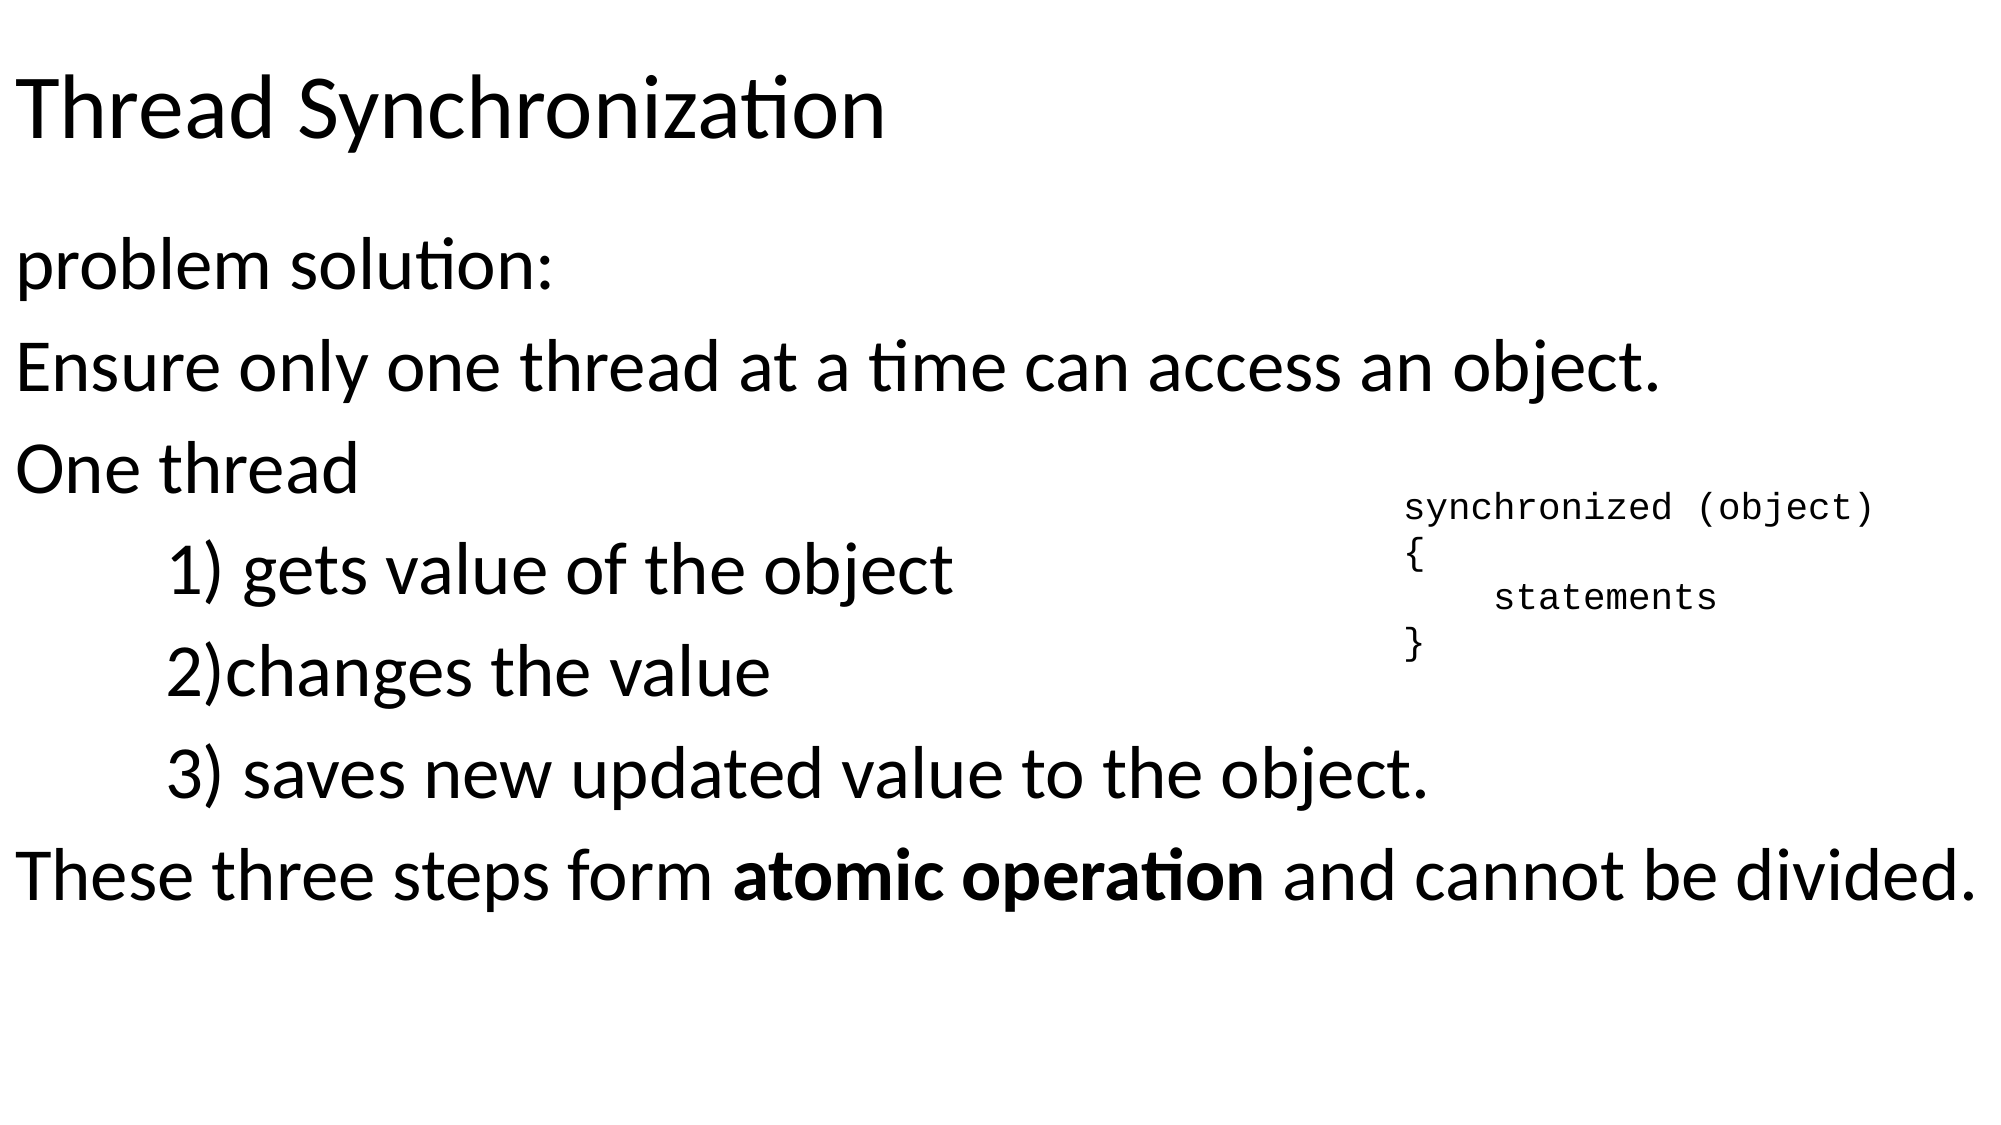

# Thread Synchronization
problem solution:
Ensure only one thread at a time can access an object.
One thread
	1) gets value of the object
	2)changes the value
	3) saves new updated value to the object.
These three steps form atomic operation and cannot be divided.

synchronized (object)
{
    statements
}